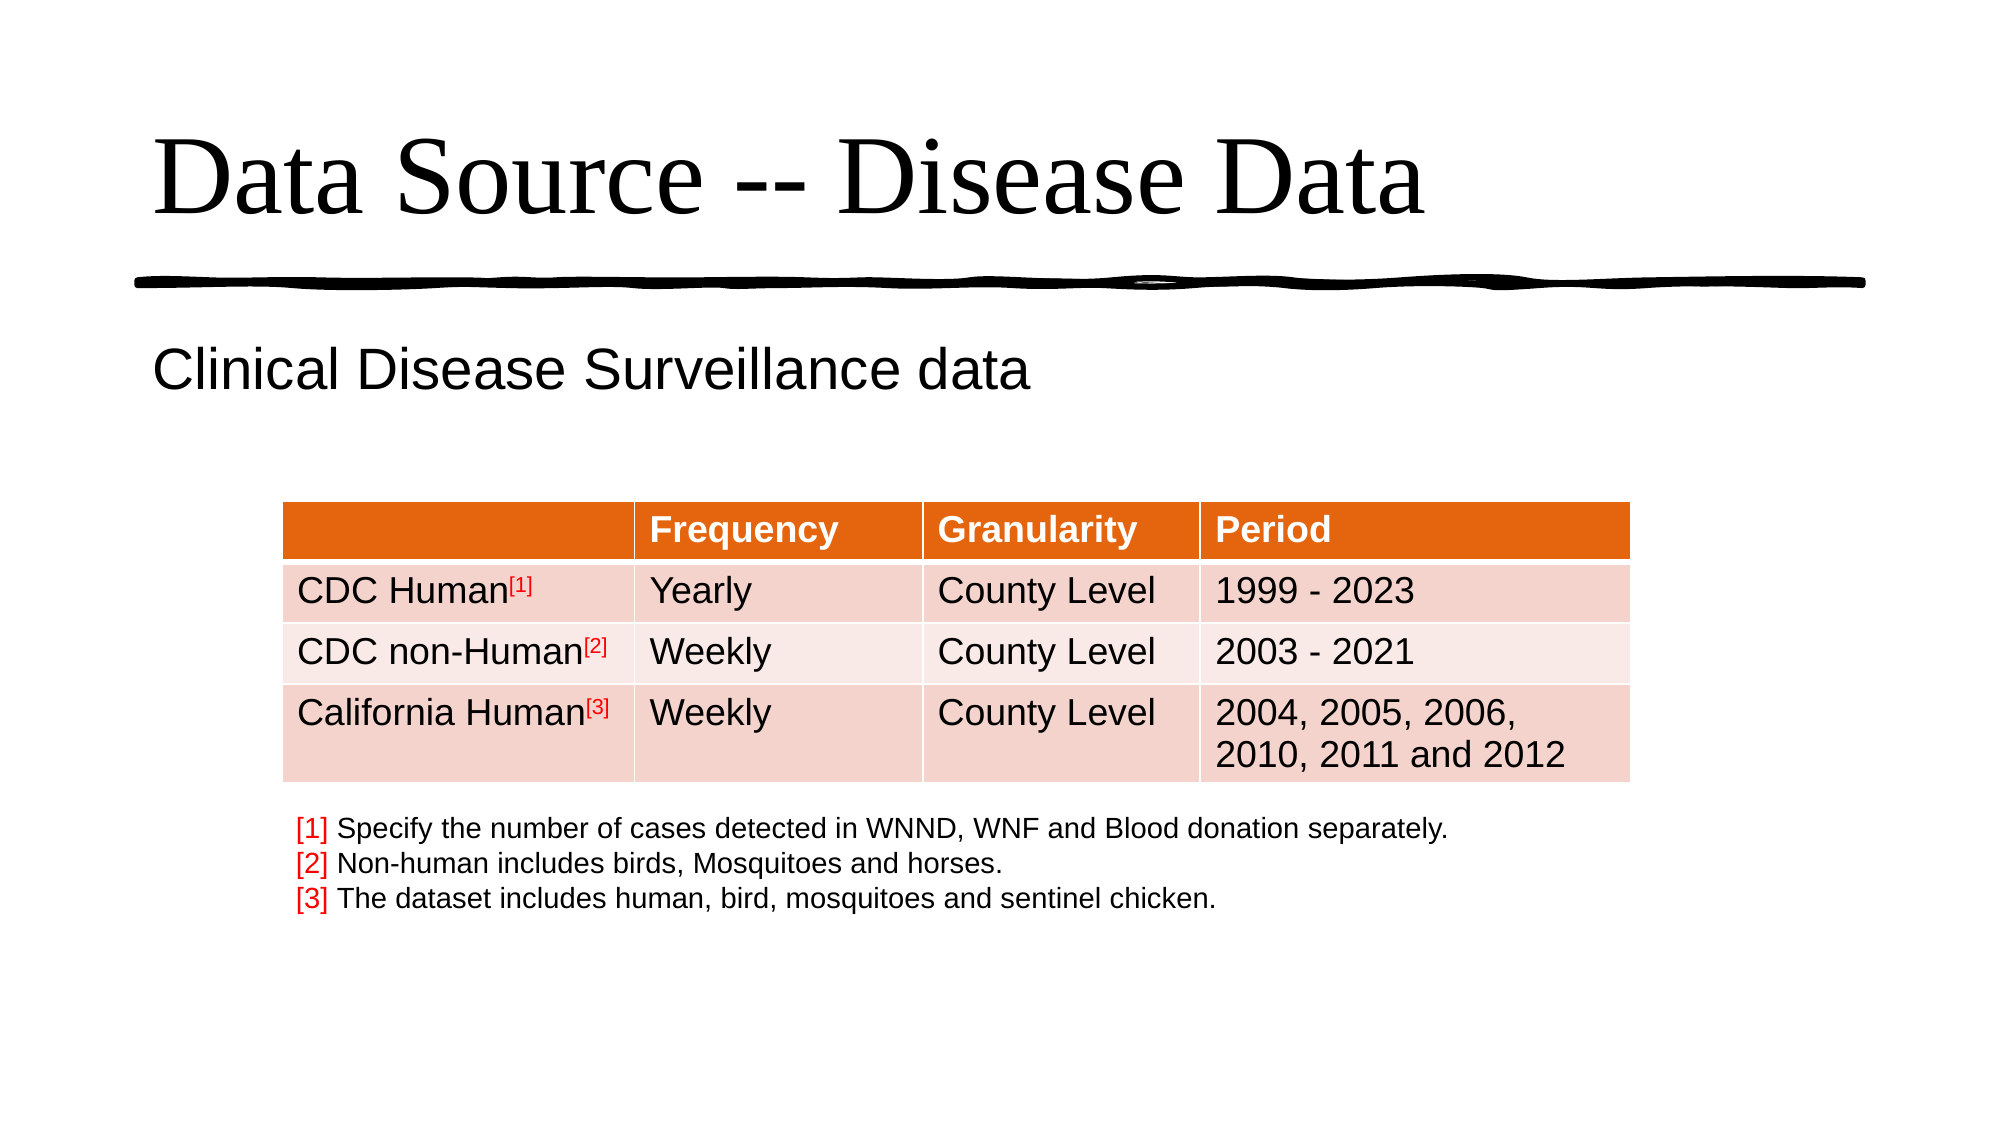

# Data Source -- Disease Data
Clinical Disease Surveillance data
|  | Frequency | Granularity | Period |
| --- | --- | --- | --- |
| CDC Human[1] | Yearly | County Level | 1999 - 2023 |
| CDC non-Human[2] | Weekly | County Level | 2003 - 2021 |
| California Human[3] | Weekly | County Level | 2004, 2005, 2006, 2010, 2011 and 2012 |
[1] Specify the number of cases detected in WNND, WNF and Blood donation separately.
[2] Non-human includes birds, Mosquitoes and horses.
[3] The dataset includes human, bird, mosquitoes and sentinel chicken.